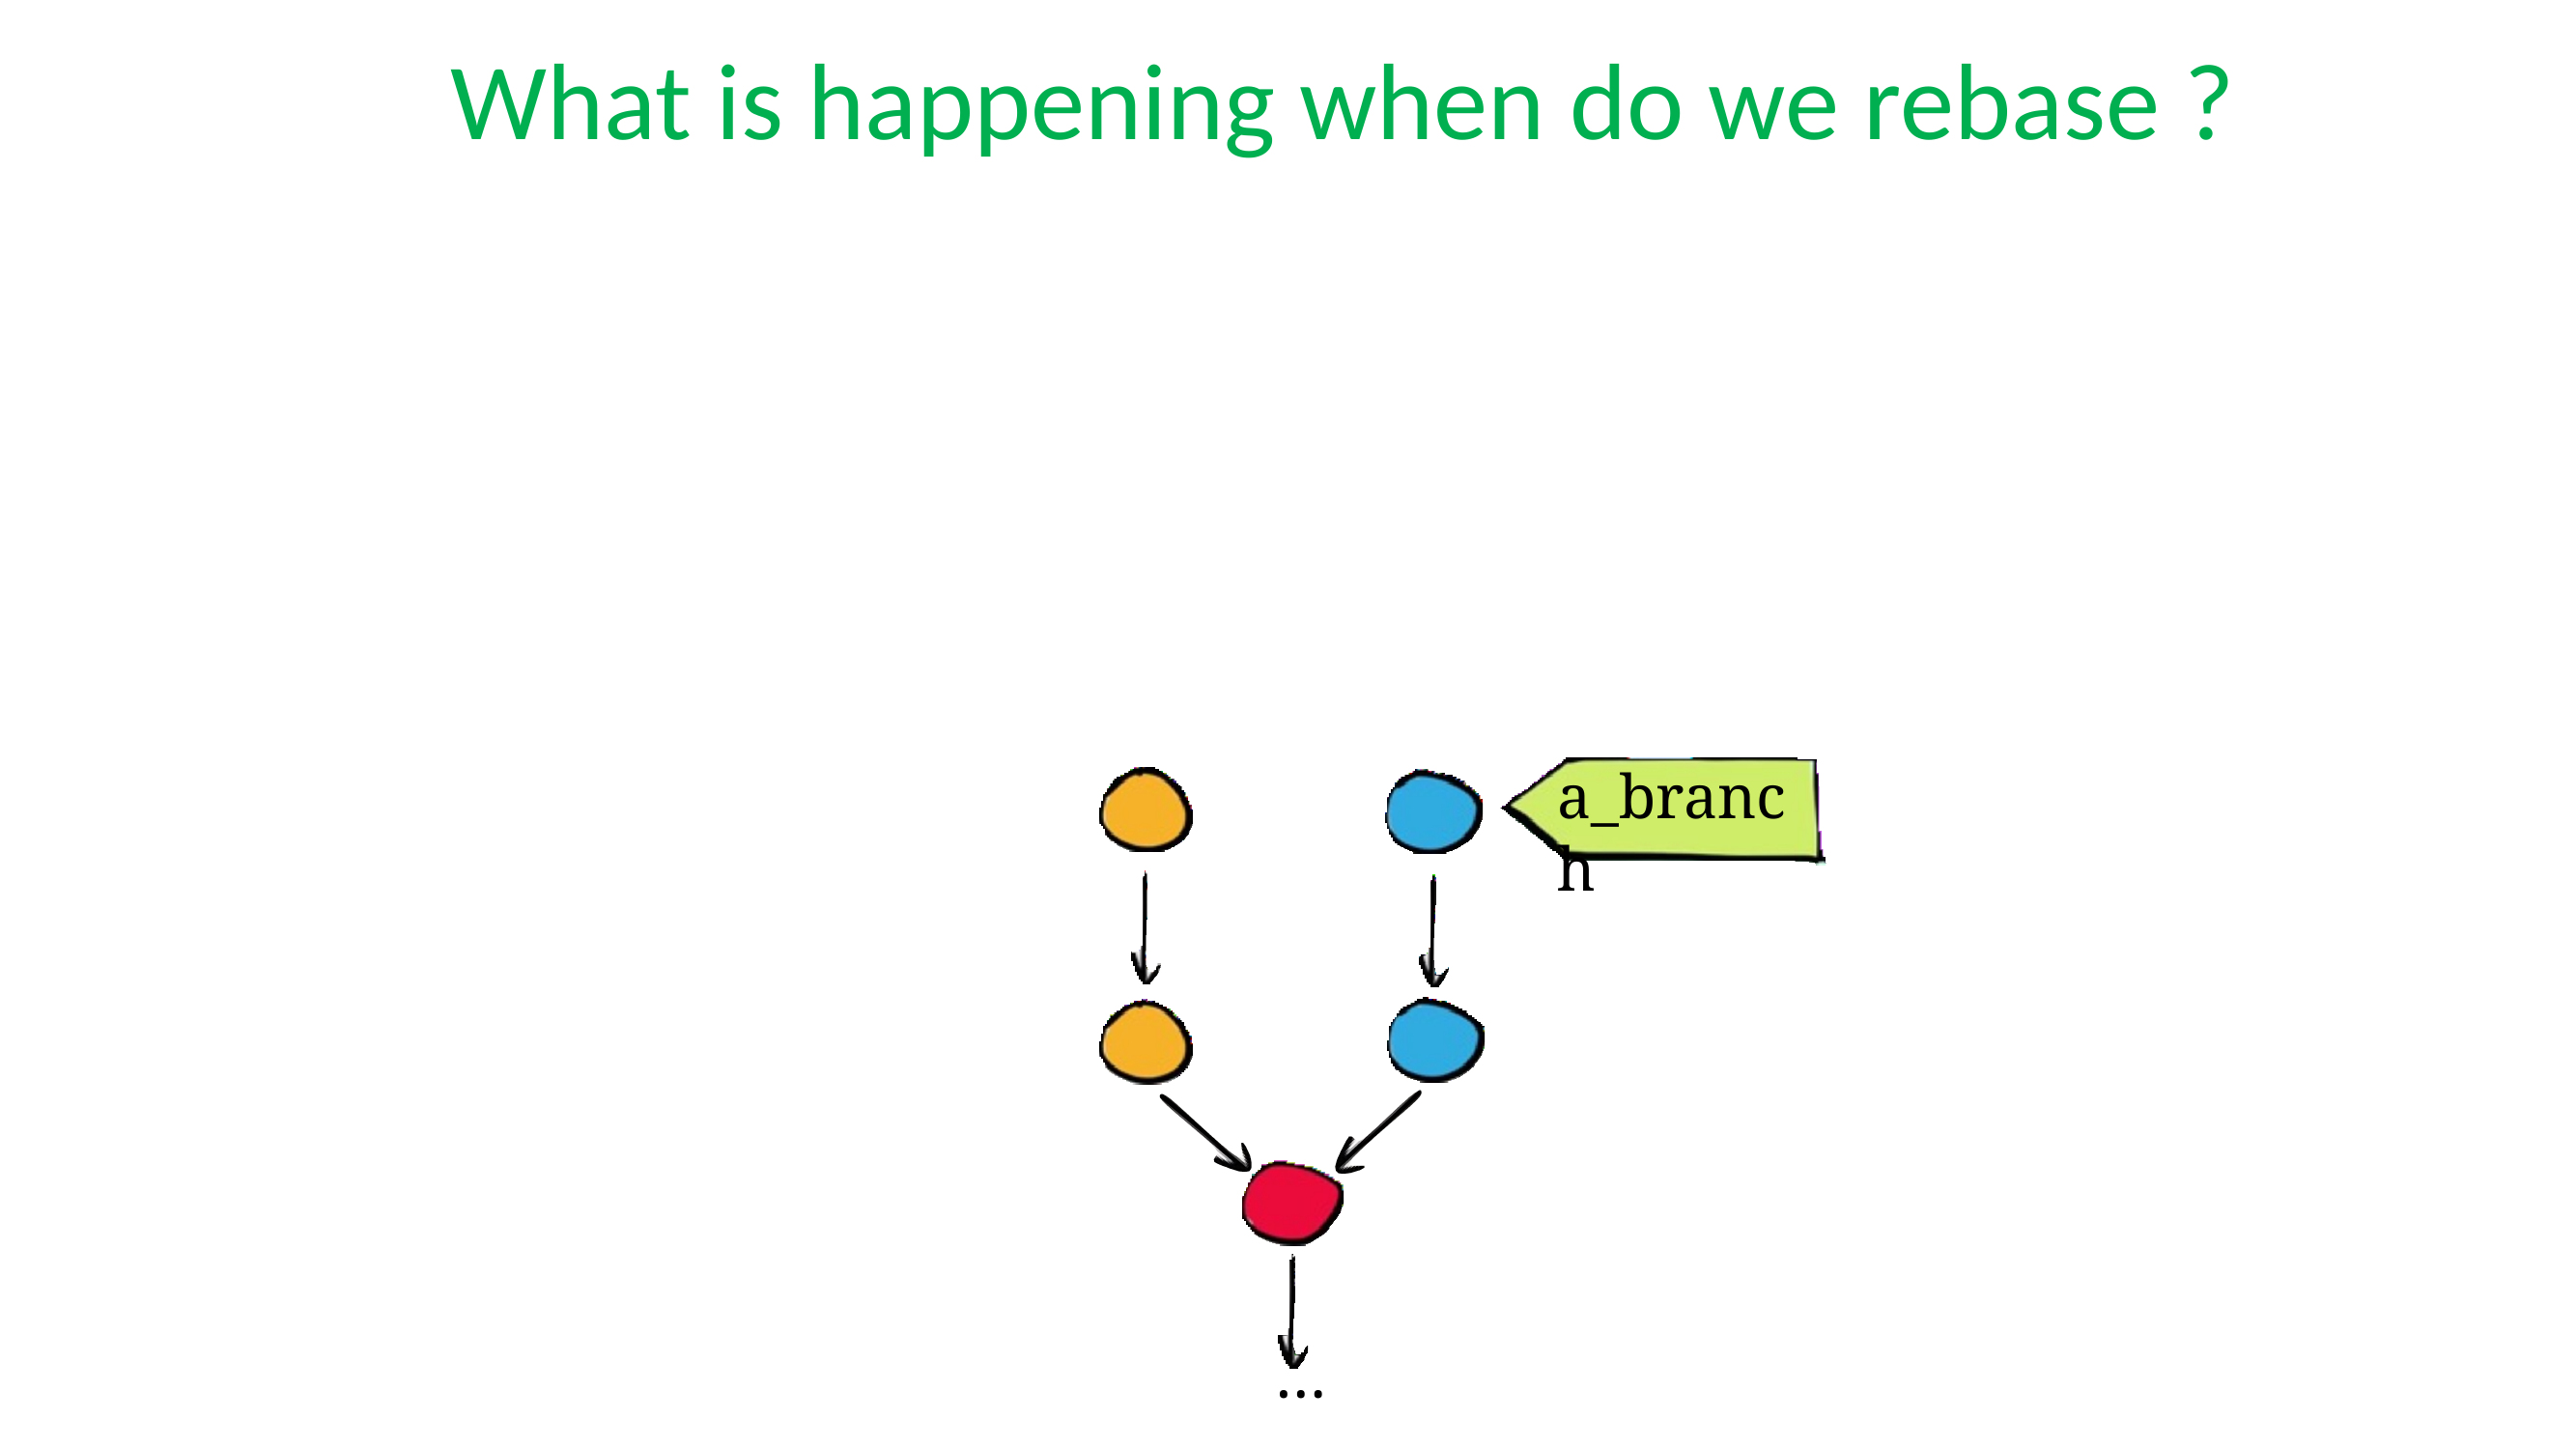

What is happening when do we rebase ?

a_branch

…